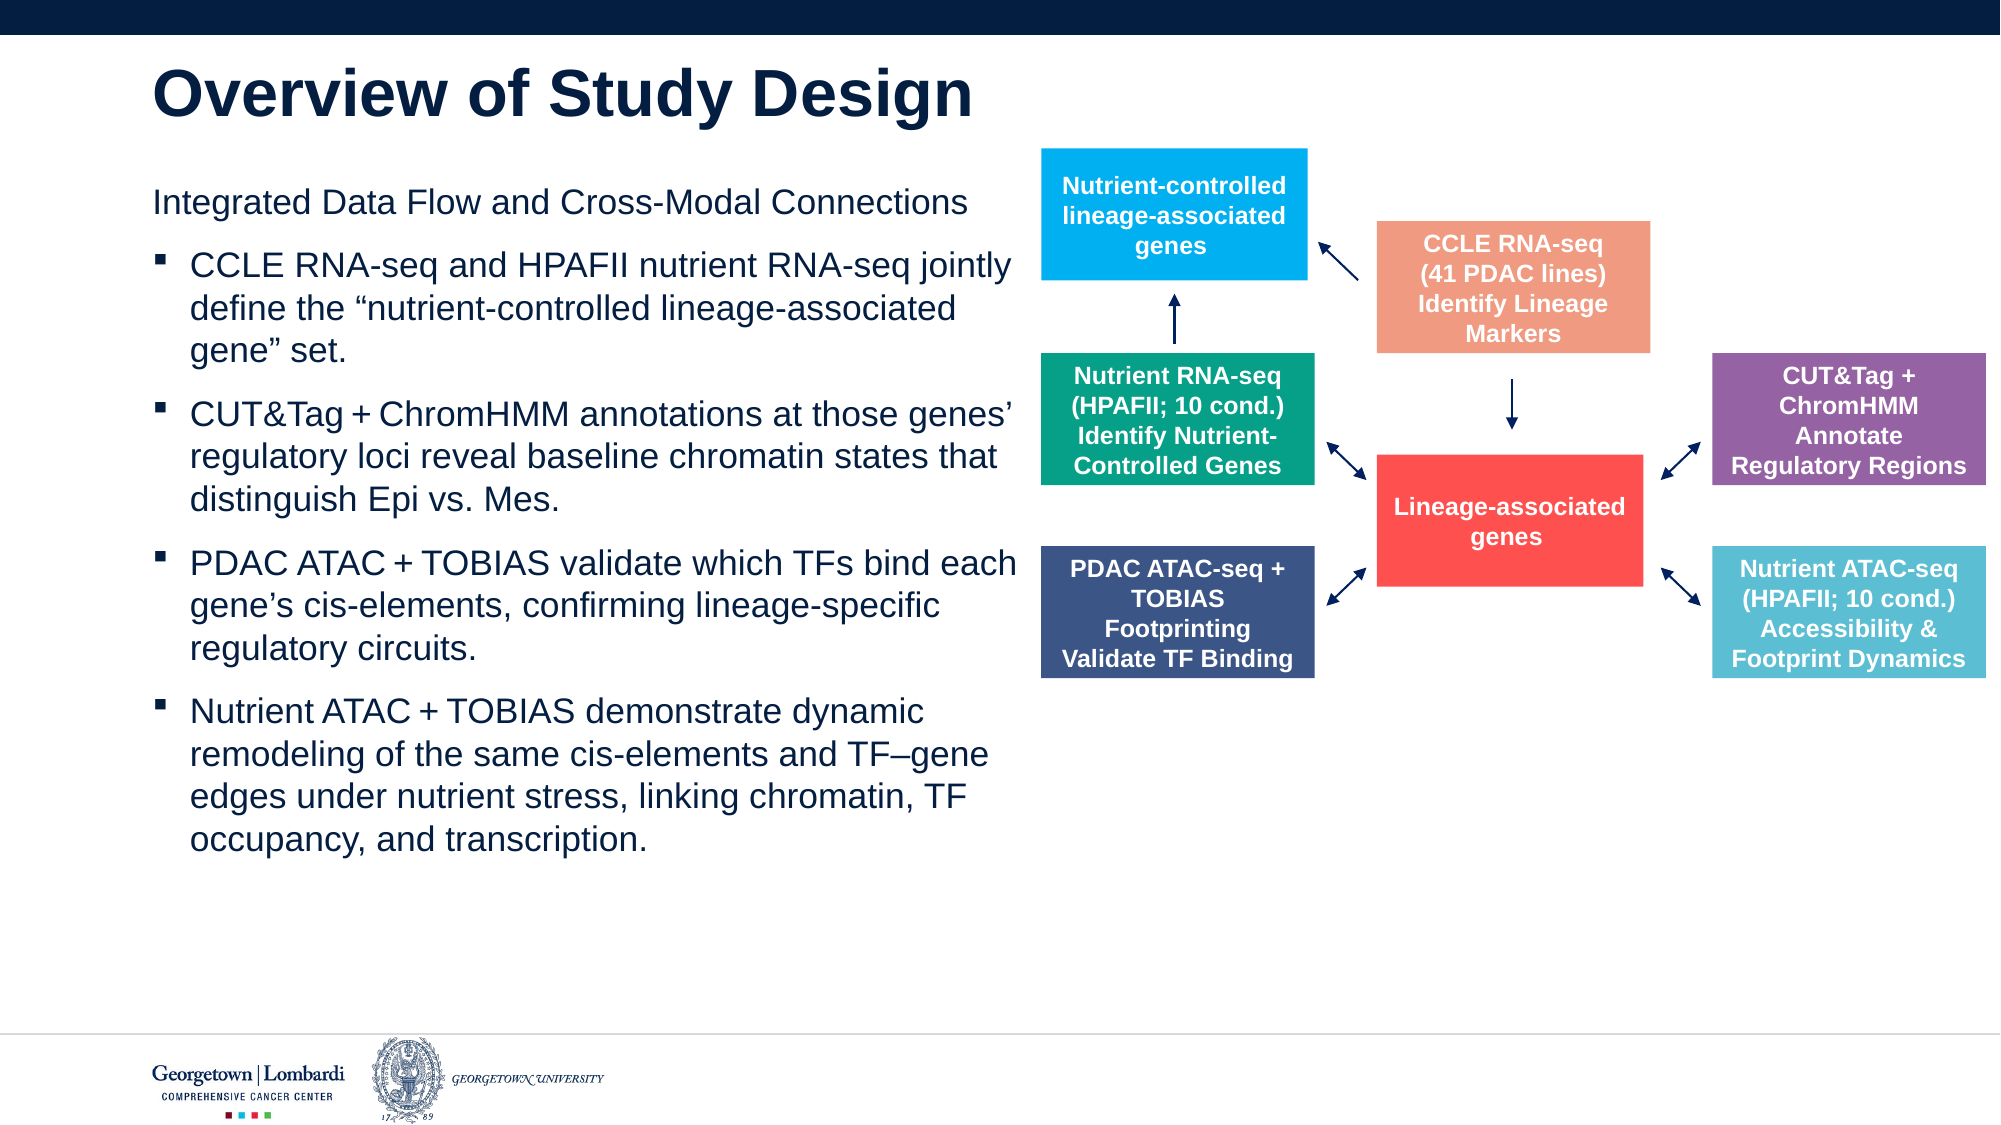

# Overview of Study Design
Nutrient-controlled lineage-associated genes
Integrated Data Flow and Cross-Modal Connections
CCLE RNA‐seq and HPAFII nutrient RNA‐seq jointly define the “nutrient‐controlled lineage‐associated gene” set.
CUT&Tag + ChromHMM annotations at those genes’ regulatory loci reveal baseline chromatin states that distinguish Epi vs. Mes.
PDAC ATAC + TOBIAS validate which TFs bind each gene’s cis-elements, confirming lineage‐specific regulatory circuits.
Nutrient ATAC + TOBIAS demonstrate dynamic remodeling of the same cis-elements and TF–gene edges under nutrient stress, linking chromatin, TF occupancy, and transcription.
CCLE RNA-seq
(41 PDAC lines)
Identify Lineage
Markers
Nutrient RNA-seq
(HPAFII; 10 cond.)
Identify Nutrient-
Controlled Genes
CUT&Tag +
ChromHMM
Annotate
Regulatory Regions
Lineage-associated genes
PDAC ATAC-seq + TOBIAS
Footprinting
Validate TF Binding
Nutrient ATAC-seq
(HPAFII; 10 cond.)
Accessibility &
Footprint Dynamics